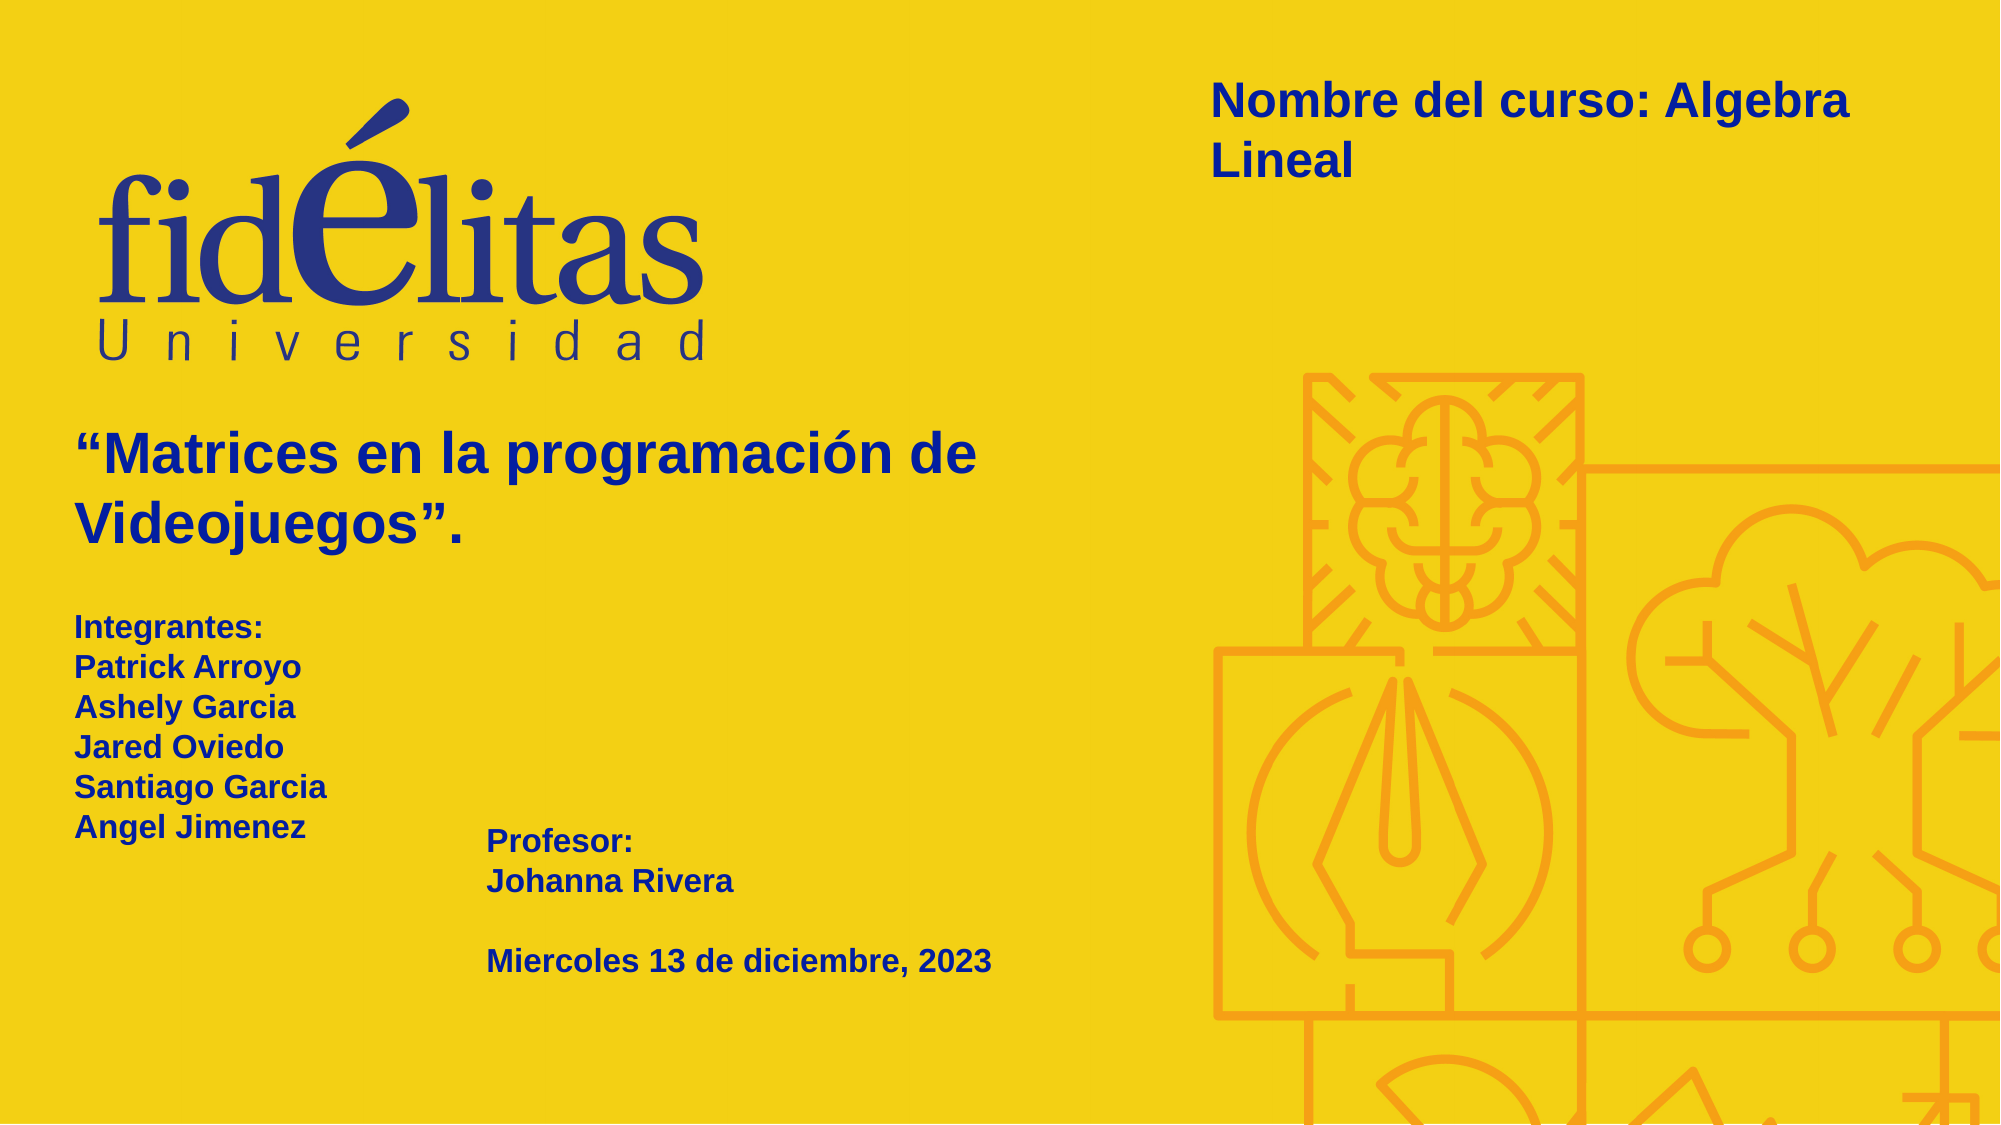

Nombre del curso: Algebra Lineal

“Matrices en la programación de Videojuegos”.

Integrantes:
Patrick Arroyo
Ashely Garcia
Jared Oviedo
Santiago Garcia
Angel Jimenez
Profesor:
Johanna Rivera

Miercoles 13 de diciembre, 2023